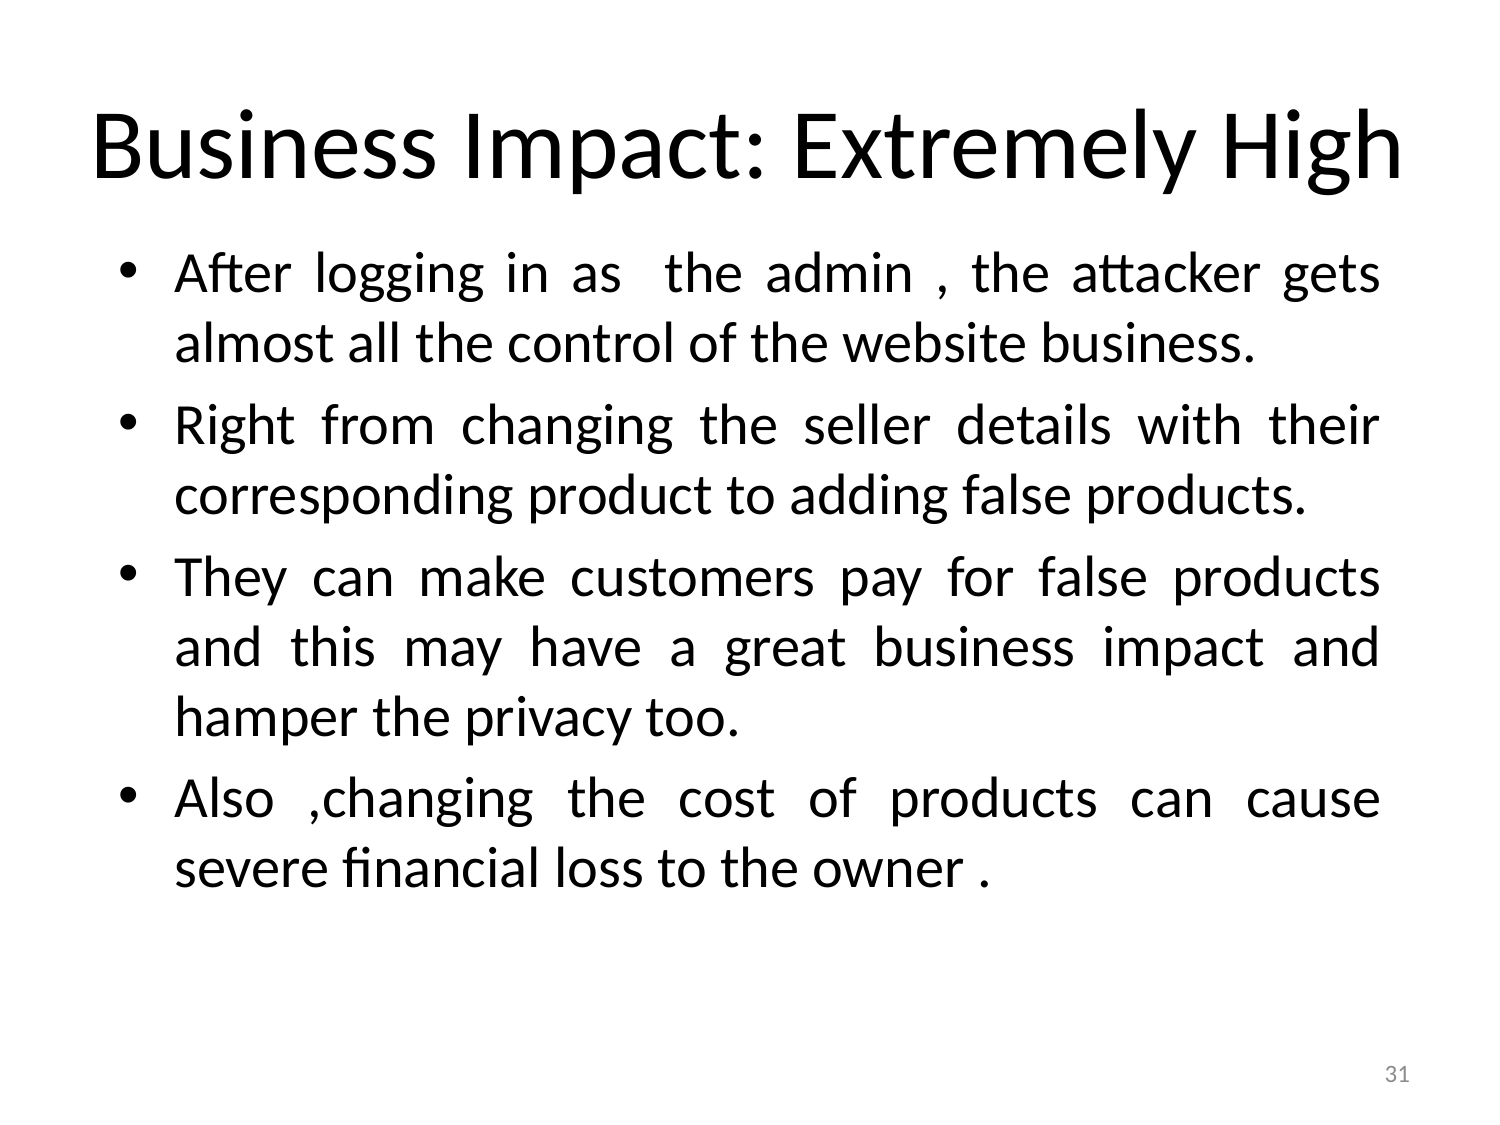

# Business Impact: Extremely High
After logging in as  the admin , the attacker gets almost all the control of the website business.
Right from changing the seller details with their corresponding product to adding false products.
They can make customers pay for false products and this may have a great business impact and hamper the privacy too.
Also ,changing the cost of products can cause severe financial loss to the owner .

31